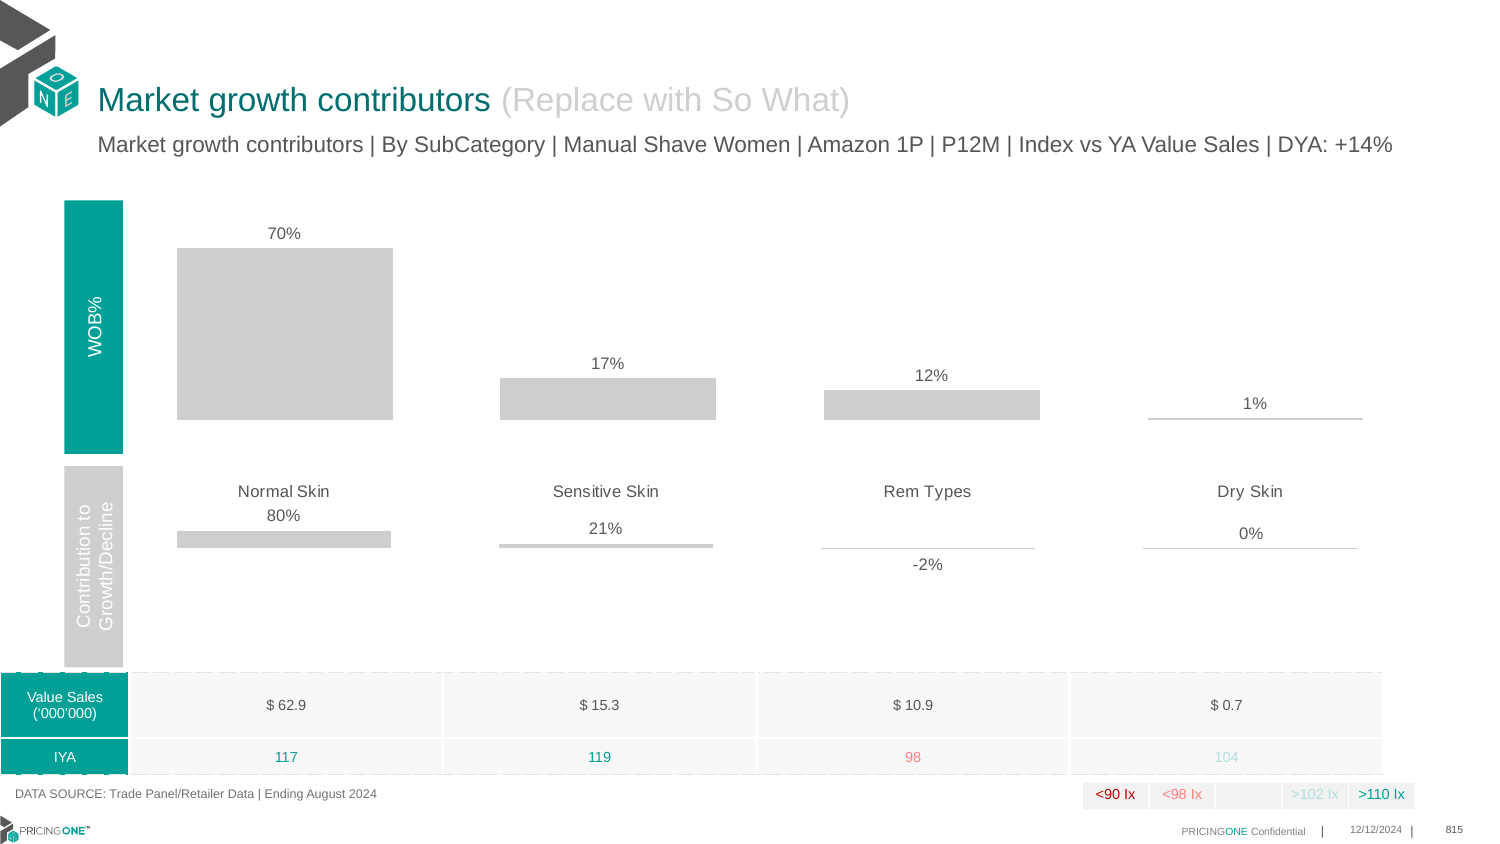

# Market growth contributors (Replace with So What)
Market growth contributors | By SubCategory | Manual Shave Women | Amazon 1P | P12M | Index vs YA Value Sales | DYA: +14%

### Chart

| Category | WoB % |
|---|---|
| Normal Skin | 0.7000844206285349 |
| Sensitive Skin | 0.17054651149467673 |
| Rem Types | 0.12174579279024027 |
| Dry Skin | 0.007623275086548109 |
WOB%

### Chart

| Category | Growth Contribution |
|---|---|
| Normal Skin | 0.8014765506650083 |
| Sensitive Skin | 0.2120110865149702 |
| Rem Types | -0.0158891939505661 |
| Dry Skin | 0.0024015567705875348 |
Contribution to Growth/Decline
| Value Sales (‘000’000) | $ 62.9 | $ 15.3 | $ 10.9 | $ 0.7 |
| --- | --- | --- | --- | --- |
| IYA | 117 | 119 | 98 | 104 |
DATA SOURCE: Trade Panel/Retailer Data | Ending August 2024
| <90 Ix | <98 Ix |  | >102 Ix | >110 Ix |
| --- | --- | --- | --- | --- |

12/12/2024
815